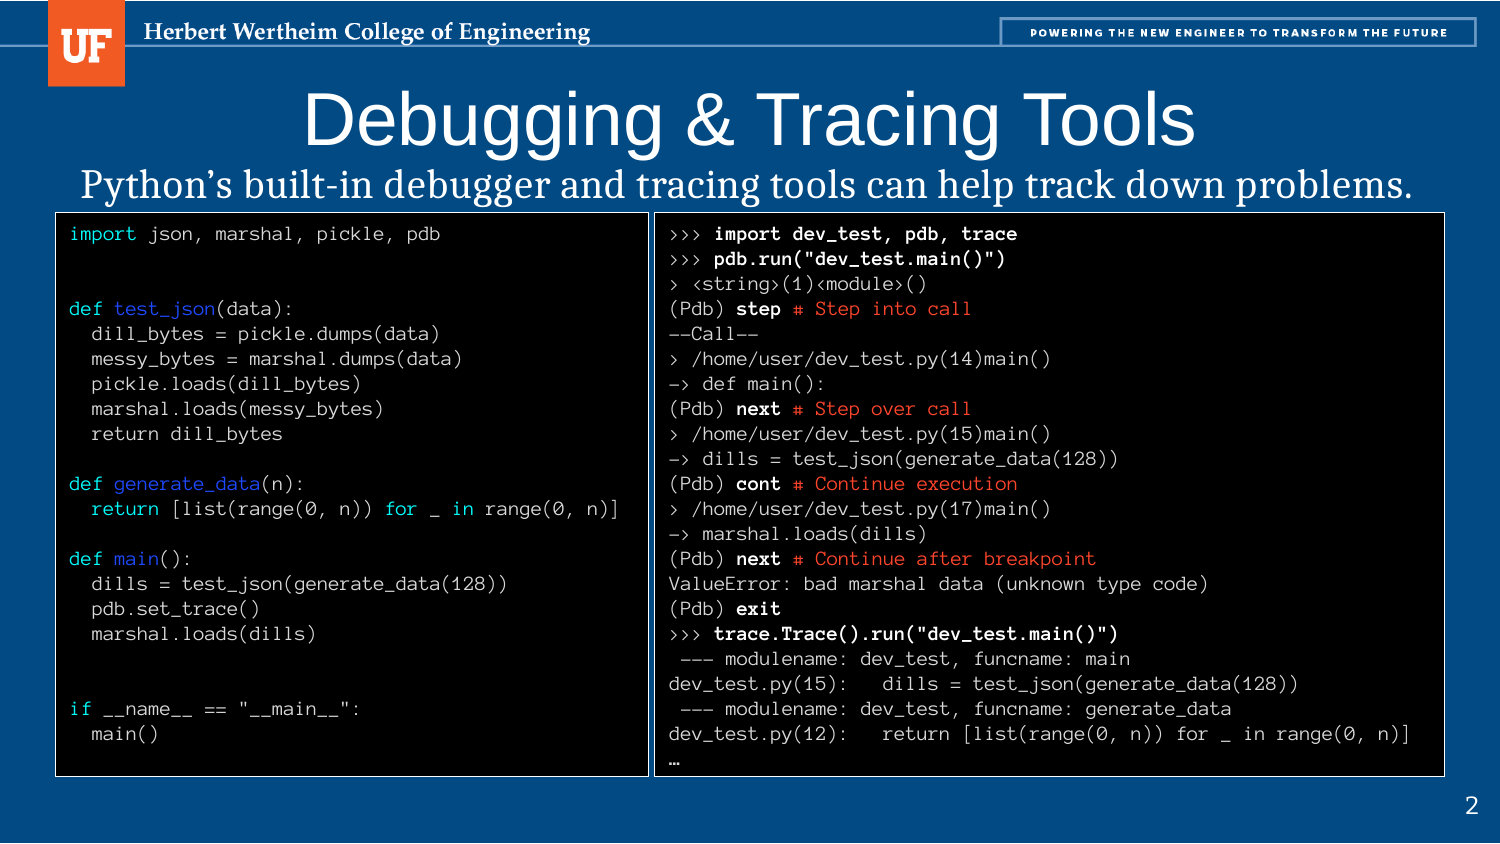

# Debugging & Tracing Tools
Python’s built-in debugger and tracing tools can help track down problems.
>>> import dev_test, pdb, trace
>>> pdb.run("dev_test.main()")
> <string>(1)<module>()
(Pdb) step # Step into call
--Call--
> /home/user/dev_test.py(14)main()
-> def main():
(Pdb) next # Step over call
> /home/user/dev_test.py(15)main()
-> dills = test_json(generate_data(128))
(Pdb) cont # Continue execution
> /home/user/dev_test.py(17)main()
-> marshal.loads(dills)
(Pdb) next # Continue after breakpoint
ValueError: bad marshal data (unknown type code)
(Pdb) exit
>>> trace.Trace().run("dev_test.main()")
 --- modulename: dev_test, funcname: main
dev_test.py(15):   dills = test_json(generate_data(128))
 --- modulename: dev_test, funcname: generate_data
dev_test.py(12):   return [list(range(0, n)) for _ in range(0, n)]
…
import json, marshal, pickle, pdb

def test_json(data):
  dill_bytes = pickle.dumps(data)
  messy_bytes = marshal.dumps(data)
  pickle.loads(dill_bytes)
  marshal.loads(messy_bytes)
  return dill_bytes

def generate_data(n):
  return [list(range(0, n)) for _ in range(0, n)]

def main():
  dills = test_json(generate_data(128))
  pdb.set_trace()
  marshal.loads(dills)

if __name__ == "__main__":
  main()

2